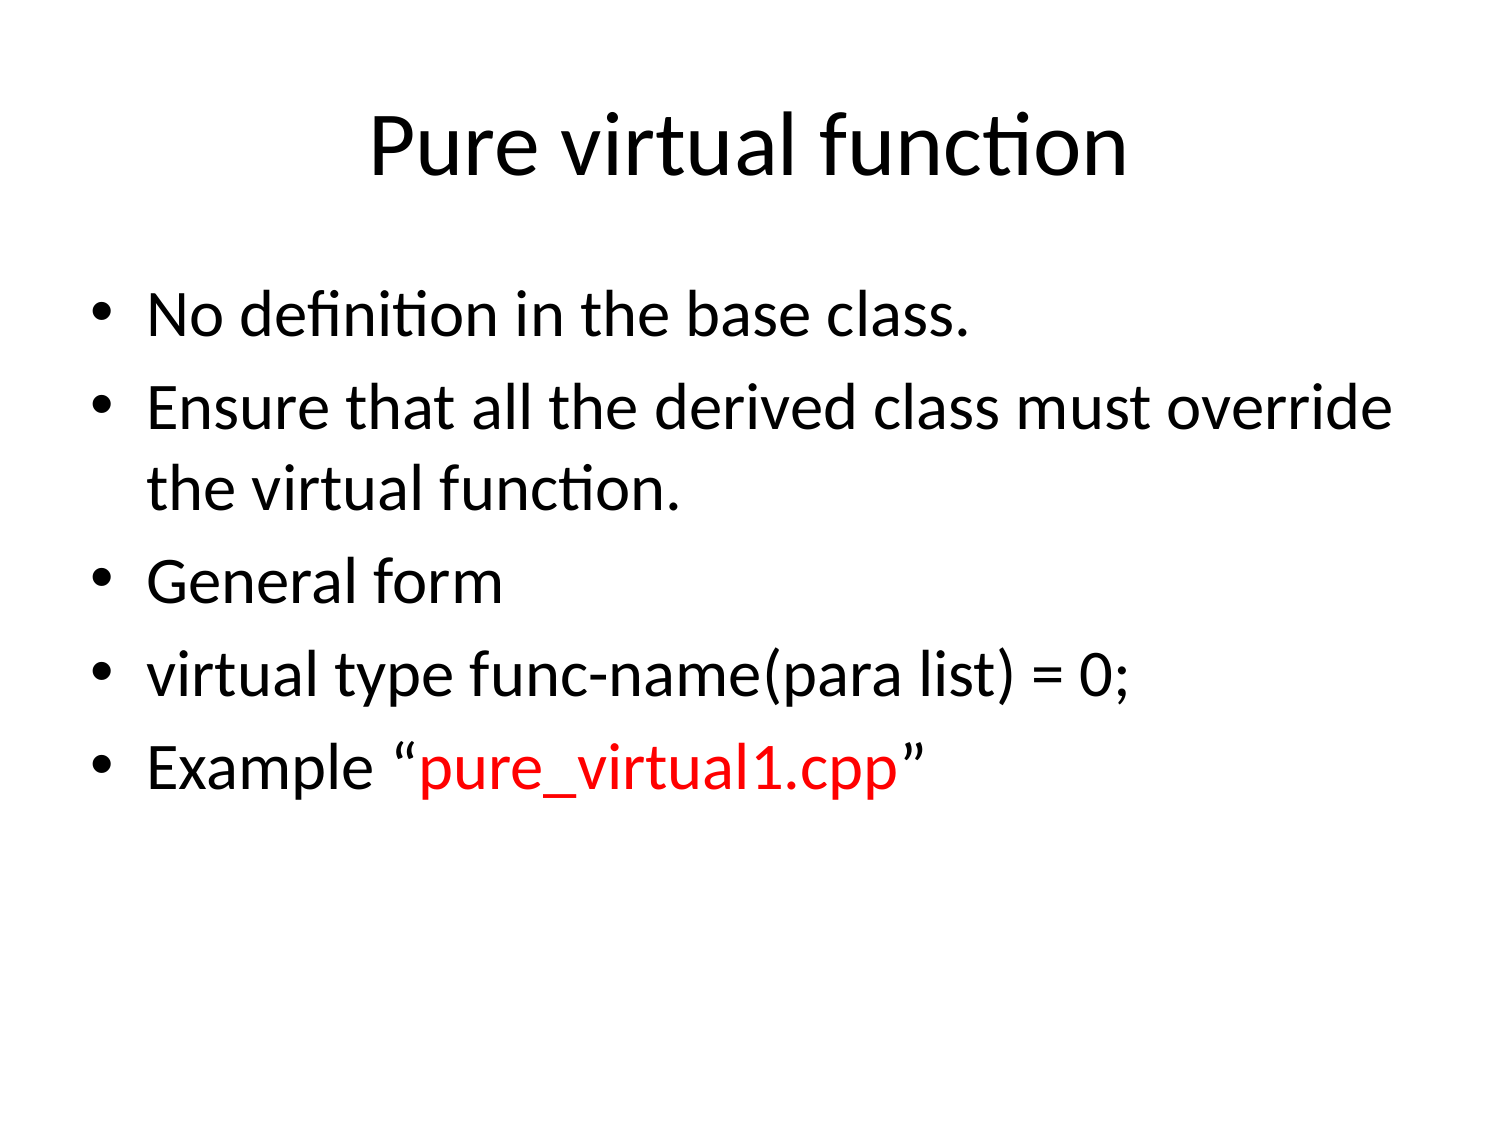

# Pure virtual function
No definition in the base class.
Ensure that all the derived class must override the virtual function.
General form
virtual type func-name(para list) = 0;
Example “pure_virtual1.cpp”